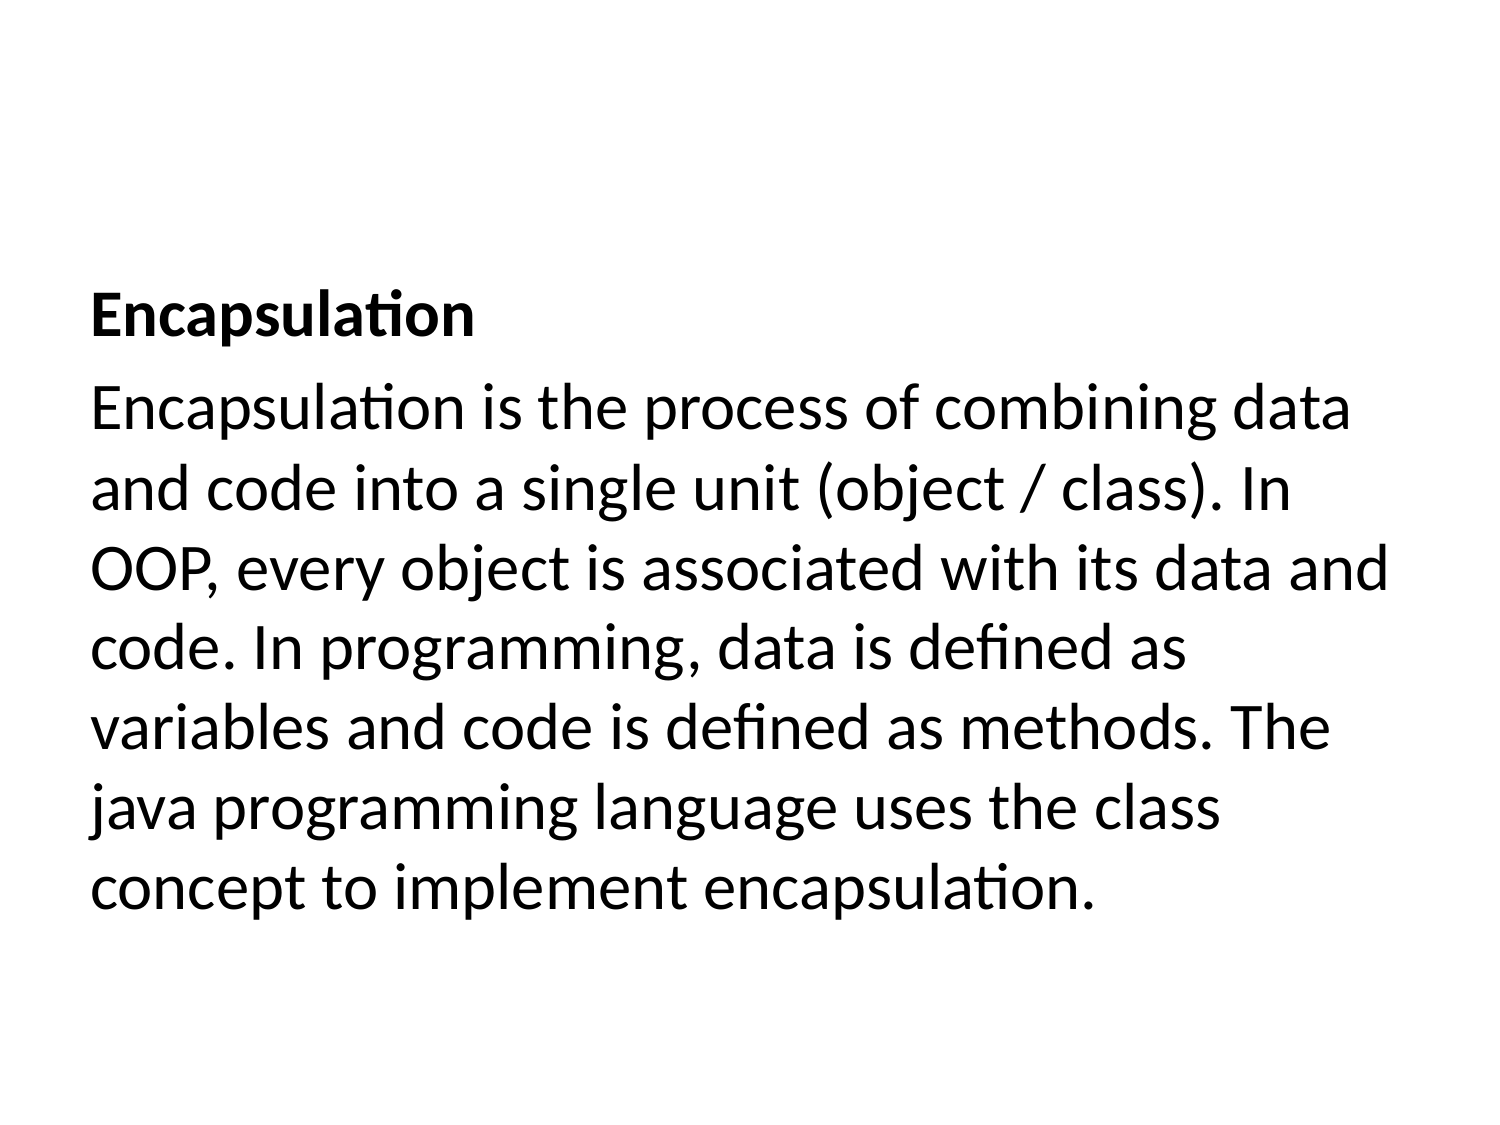

Encapsulation
Encapsulation is the process of combining data and code into a single unit (object / class). In OOP, every object is associated with its data and code. In programming, data is defined as variables and code is defined as methods. The java programming language uses the class concept to implement encapsulation.